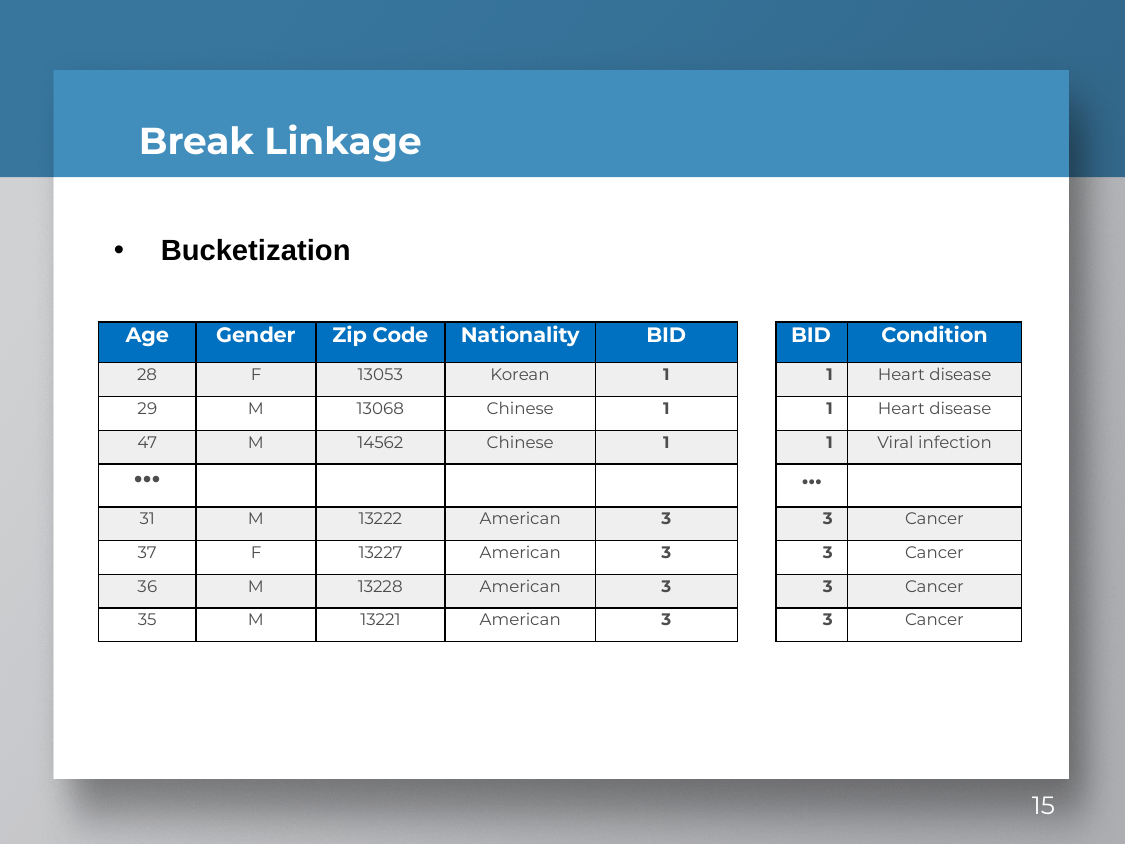

# Break Linkage
Bucketization
| Age | Gender | Zip Code | Nationality | BID |
| --- | --- | --- | --- | --- |
| 28 | F | 13053 | Korean | 1 |
| 29 | M | 13068 | Chinese | 1 |
| 47 | M | 14562 | Chinese | 1 |
| … |  |  |  |  |
| 31 | M | 13222 | American | 3 |
| 37 | F | 13227 | American | 3 |
| 36 | M | 13228 | American | 3 |
| 35 | M | 13221 | American | 3 |
| BID | Condition |
| --- | --- |
| 1 | Heart disease |
| 1 | Heart disease |
| 1 | Viral infection |
| … |  |
| 3 | Cancer |
| 3 | Cancer |
| 3 | Cancer |
| 3 | Cancer |
15